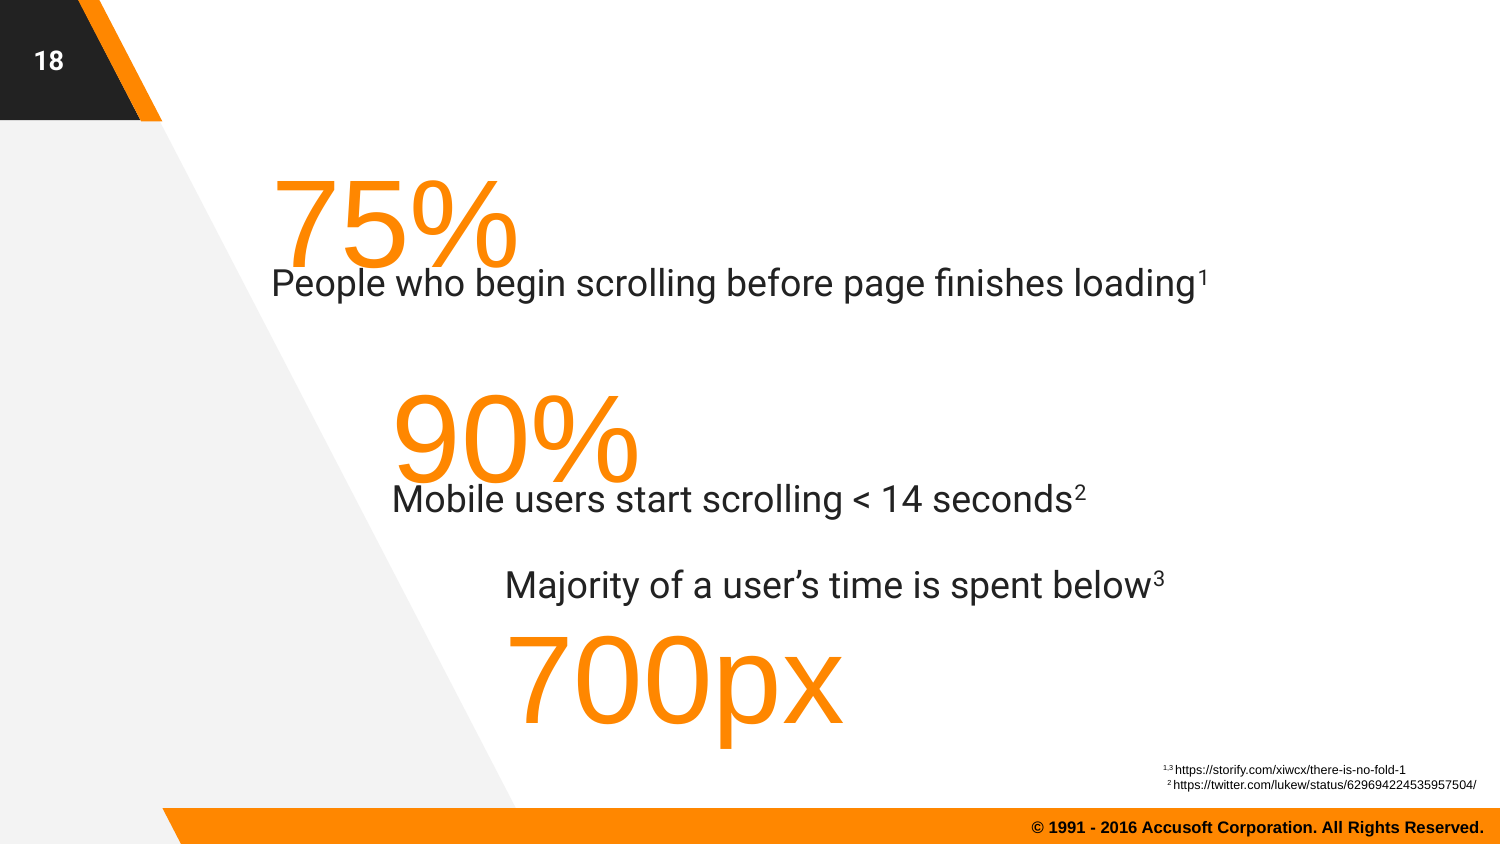

18
75%
People who begin scrolling before page finishes loading1
90%
Mobile users start scrolling < 14 seconds2
Majority of a user’s time is spent below3
700px
1,3 https://storify.com/xiwcx/there-is-no-fold-1
  2 https://twitter.com/lukew/status/629694224535957504/